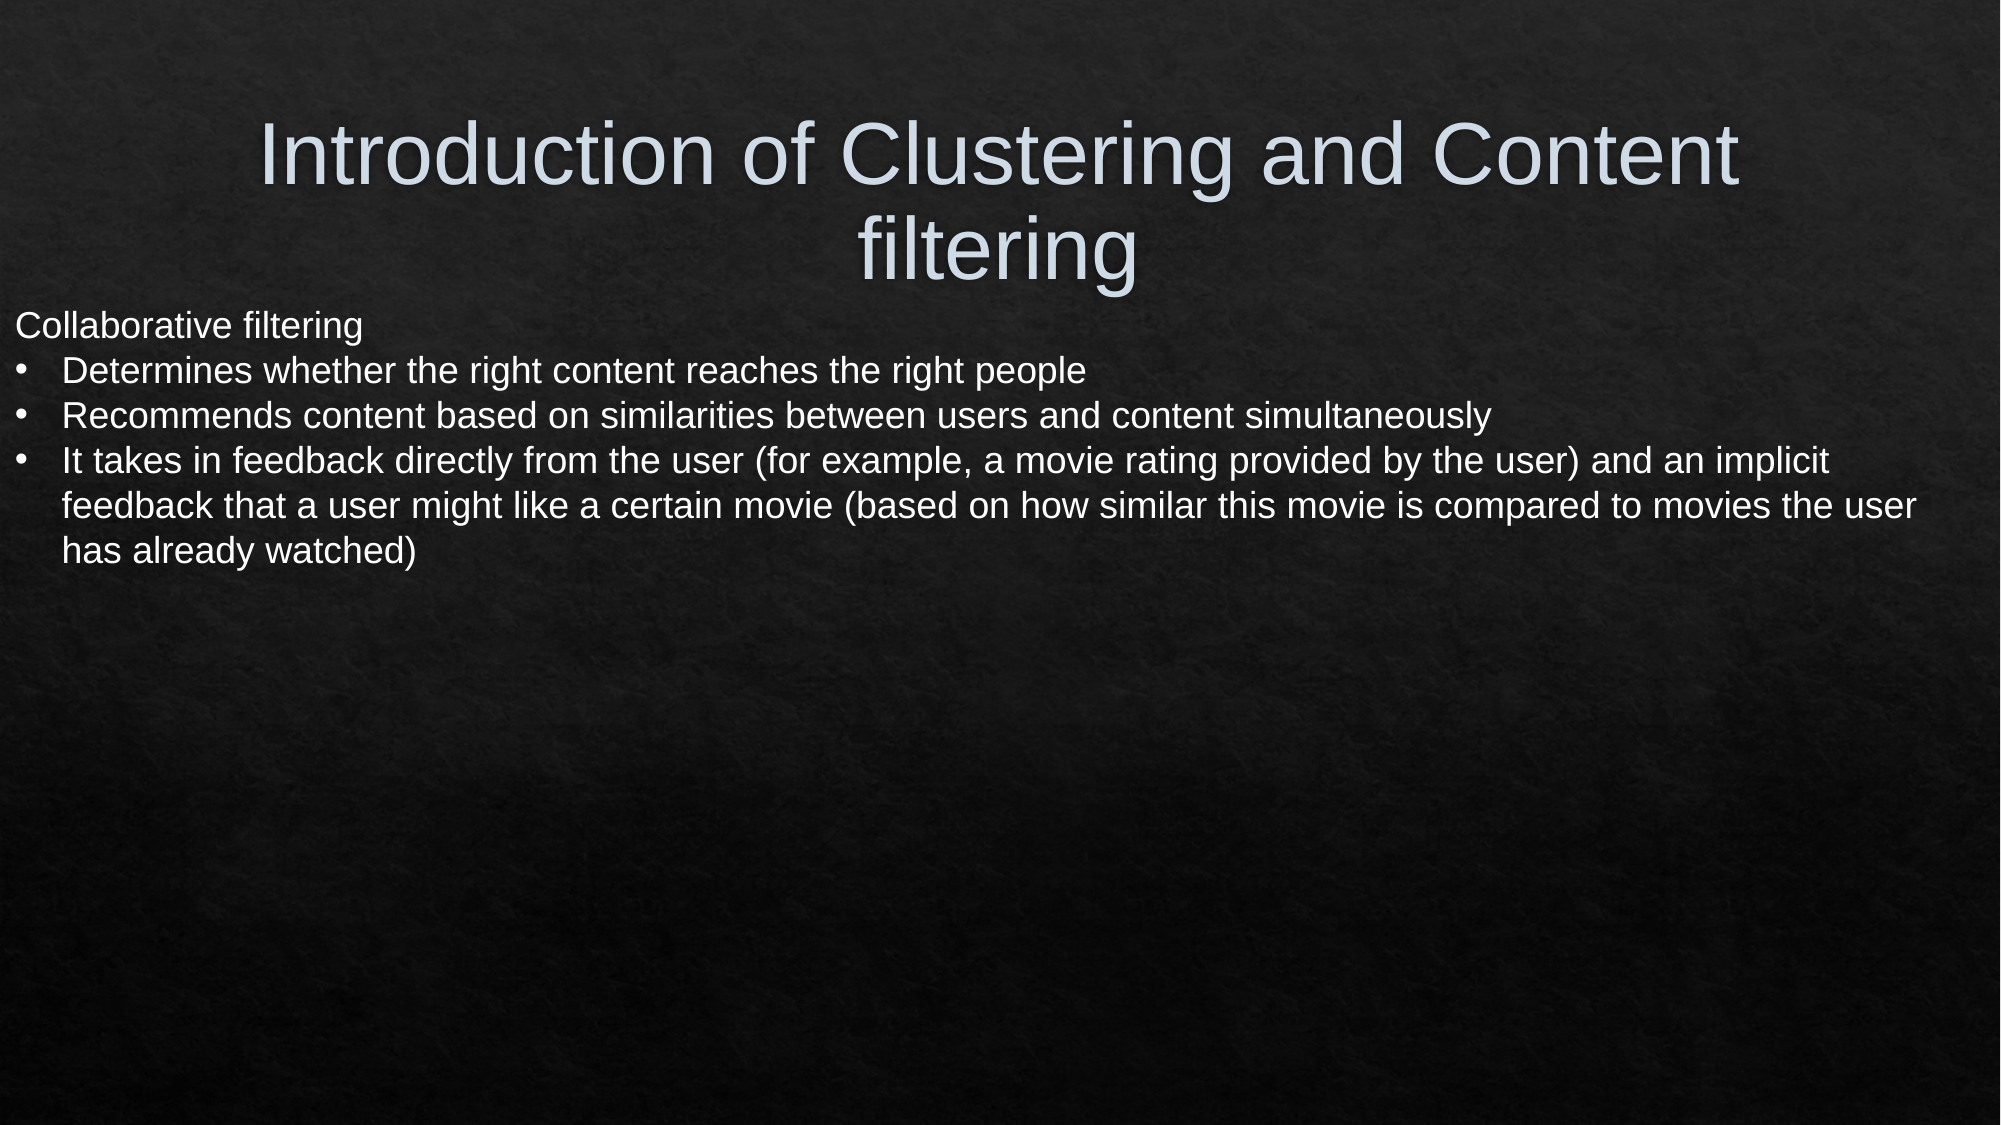

# Introduction of Clustering and Content filtering
Collaborative filtering
Determines whether the right content reaches the right people
Recommends content based on similarities between users and content simultaneously
It takes in feedback directly from the user (for example, a movie rating provided by the user) and an implicit feedback that a user might like a certain movie (based on how similar this movie is compared to movies the user has already watched)